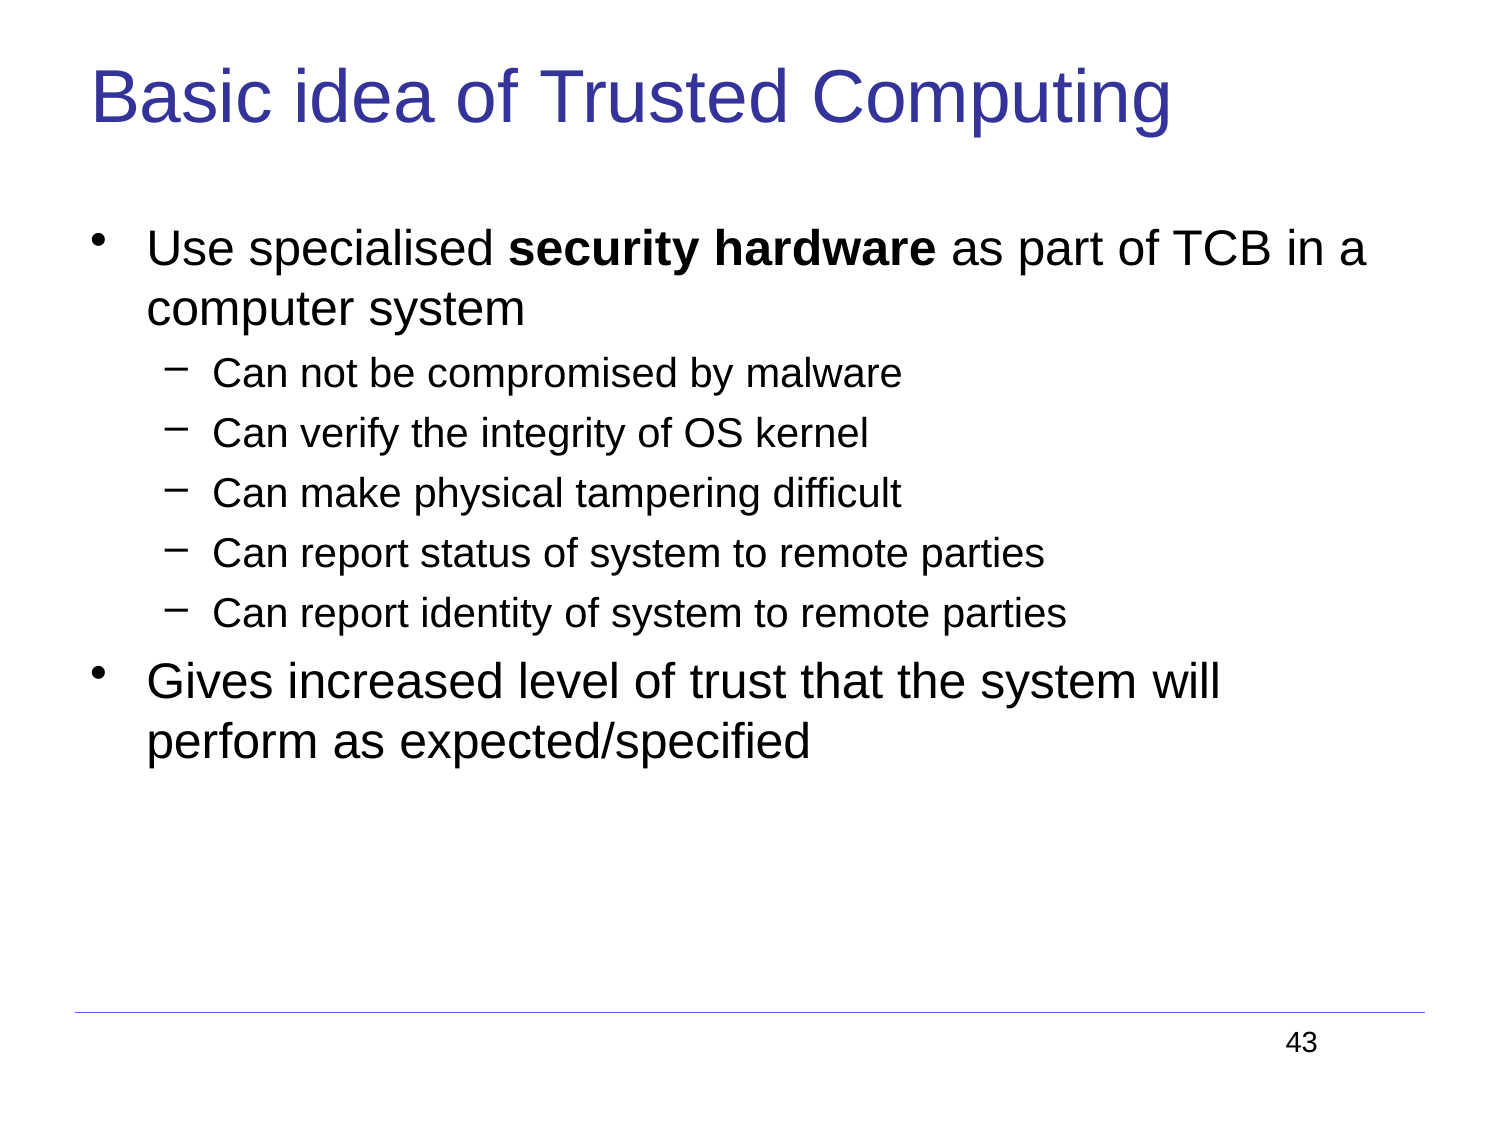

# Basic idea of Trusted Computing
Use specialised security hardware as part of TCB in a
computer system
Can not be compromised by malware
Can verify the integrity of OS kernel
Can make physical tampering difficult
Can report status of system to remote parties
Can report identity of system to remote parties
Gives increased level of trust that the system will
perform as expected/specified
43